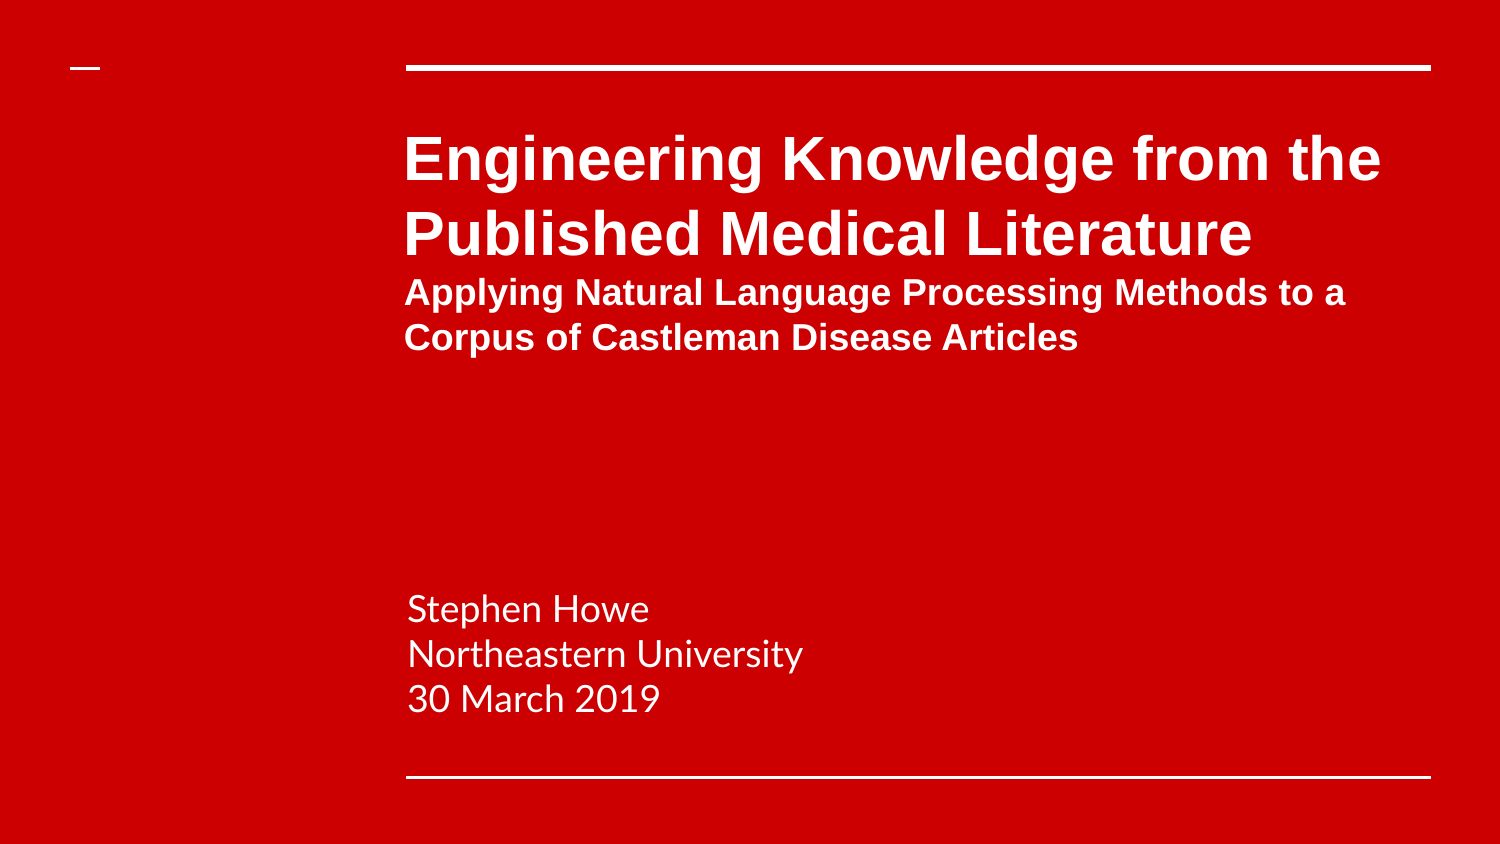

# Engineering Knowledge from the Published Medical Literature
Applying Natural Language Processing Methods to a Corpus of Castleman Disease Articles
Stephen Howe
Northeastern University
30 March 2019